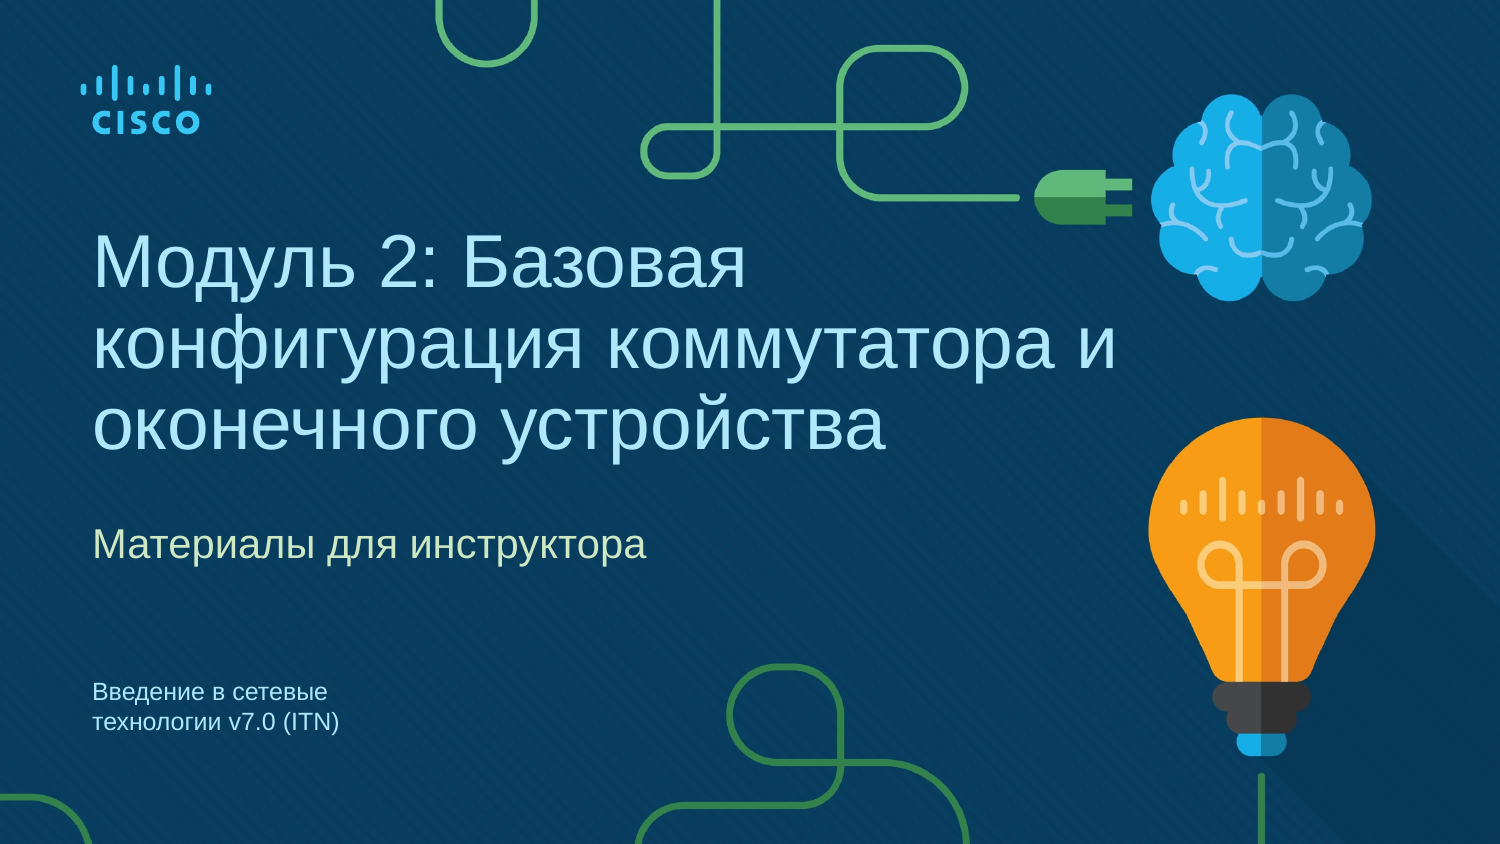

# Модуль 2: Базовая конфигурация коммутатора и оконечного устройства
Материалы для инструктора
Введение в сетевые технологии v7.0 (ITN)